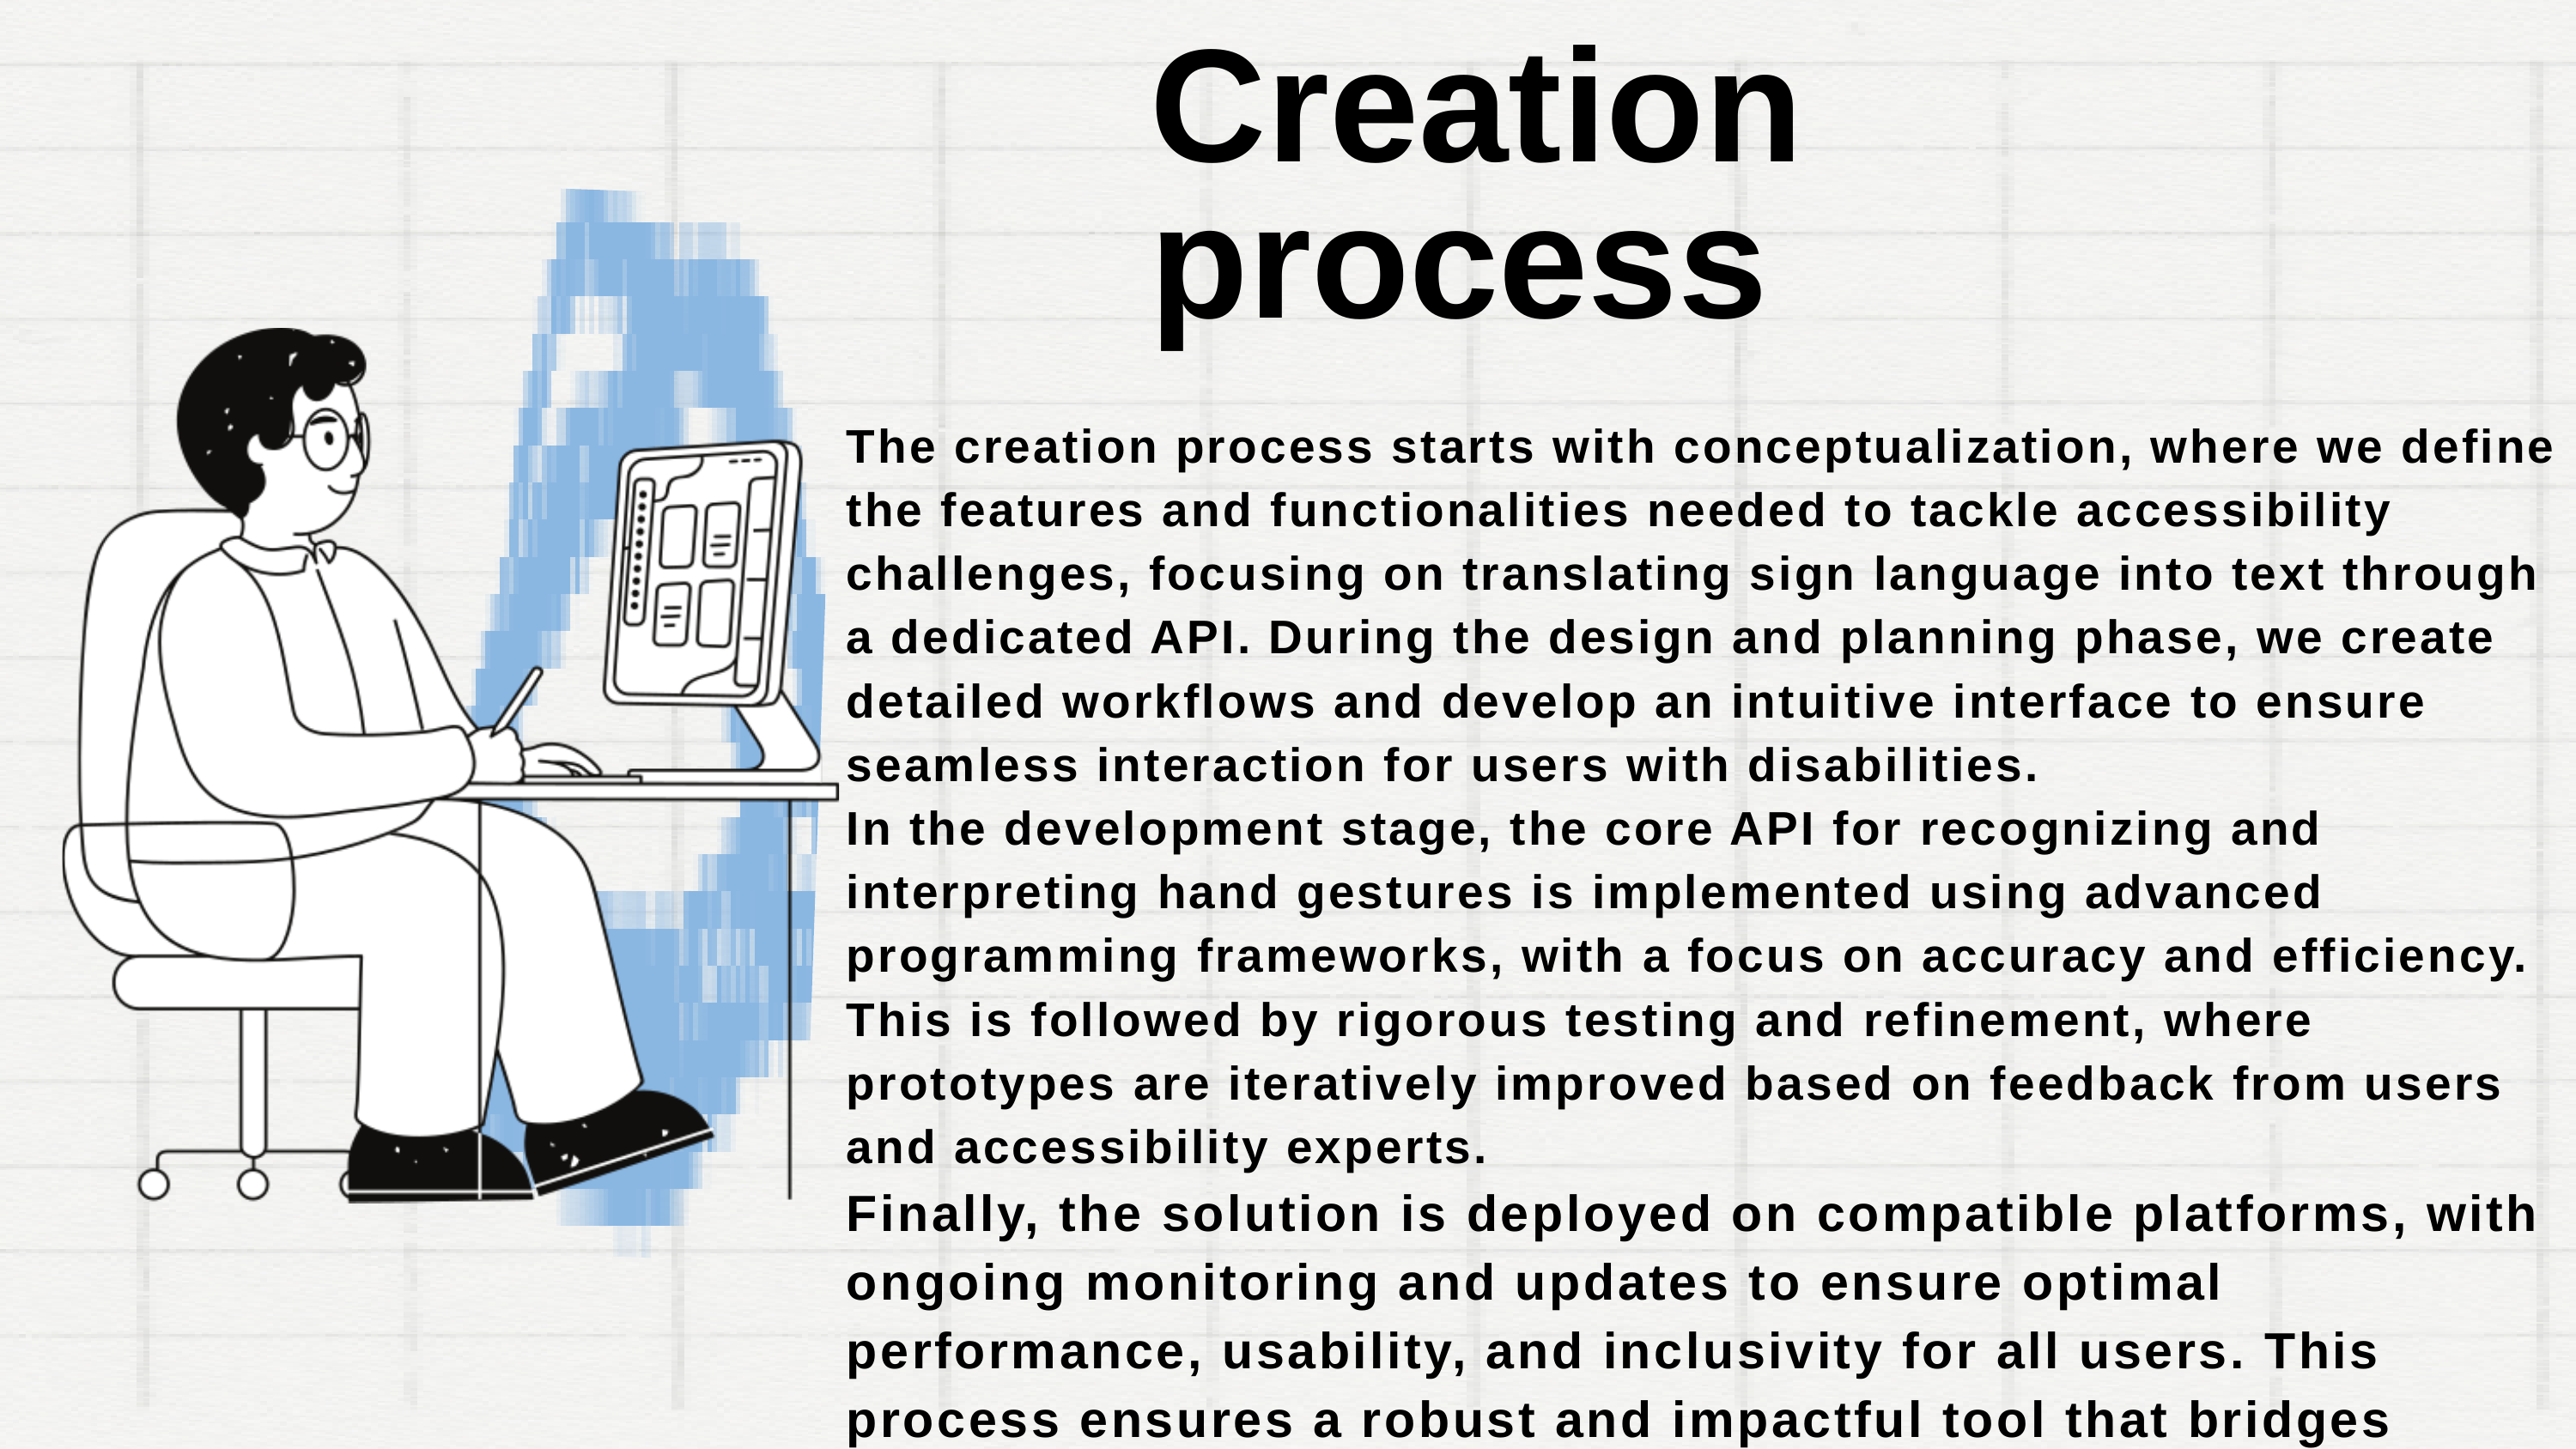

Creation process

The creation process starts with conceptualization, where we define the features and functionalities needed to tackle accessibility challenges, focusing on translating sign language into text through a dedicated API. During the design and planning phase, we create detailed workflows and develop an intuitive interface to ensure seamless interaction for users with disabilities.
In the development stage, the core API for recognizing and interpreting hand gestures is implemented using advanced programming frameworks, with a focus on accuracy and efficiency. This is followed by rigorous testing and refinement, where prototypes are iteratively improved based on feedback from users and accessibility experts.
Finally, the solution is deployed on compatible platforms, with ongoing monitoring and updates to ensure optimal performance, usability, and inclusivity for all users. This process ensures a robust and impactful tool that bridges communication gaps effectively.